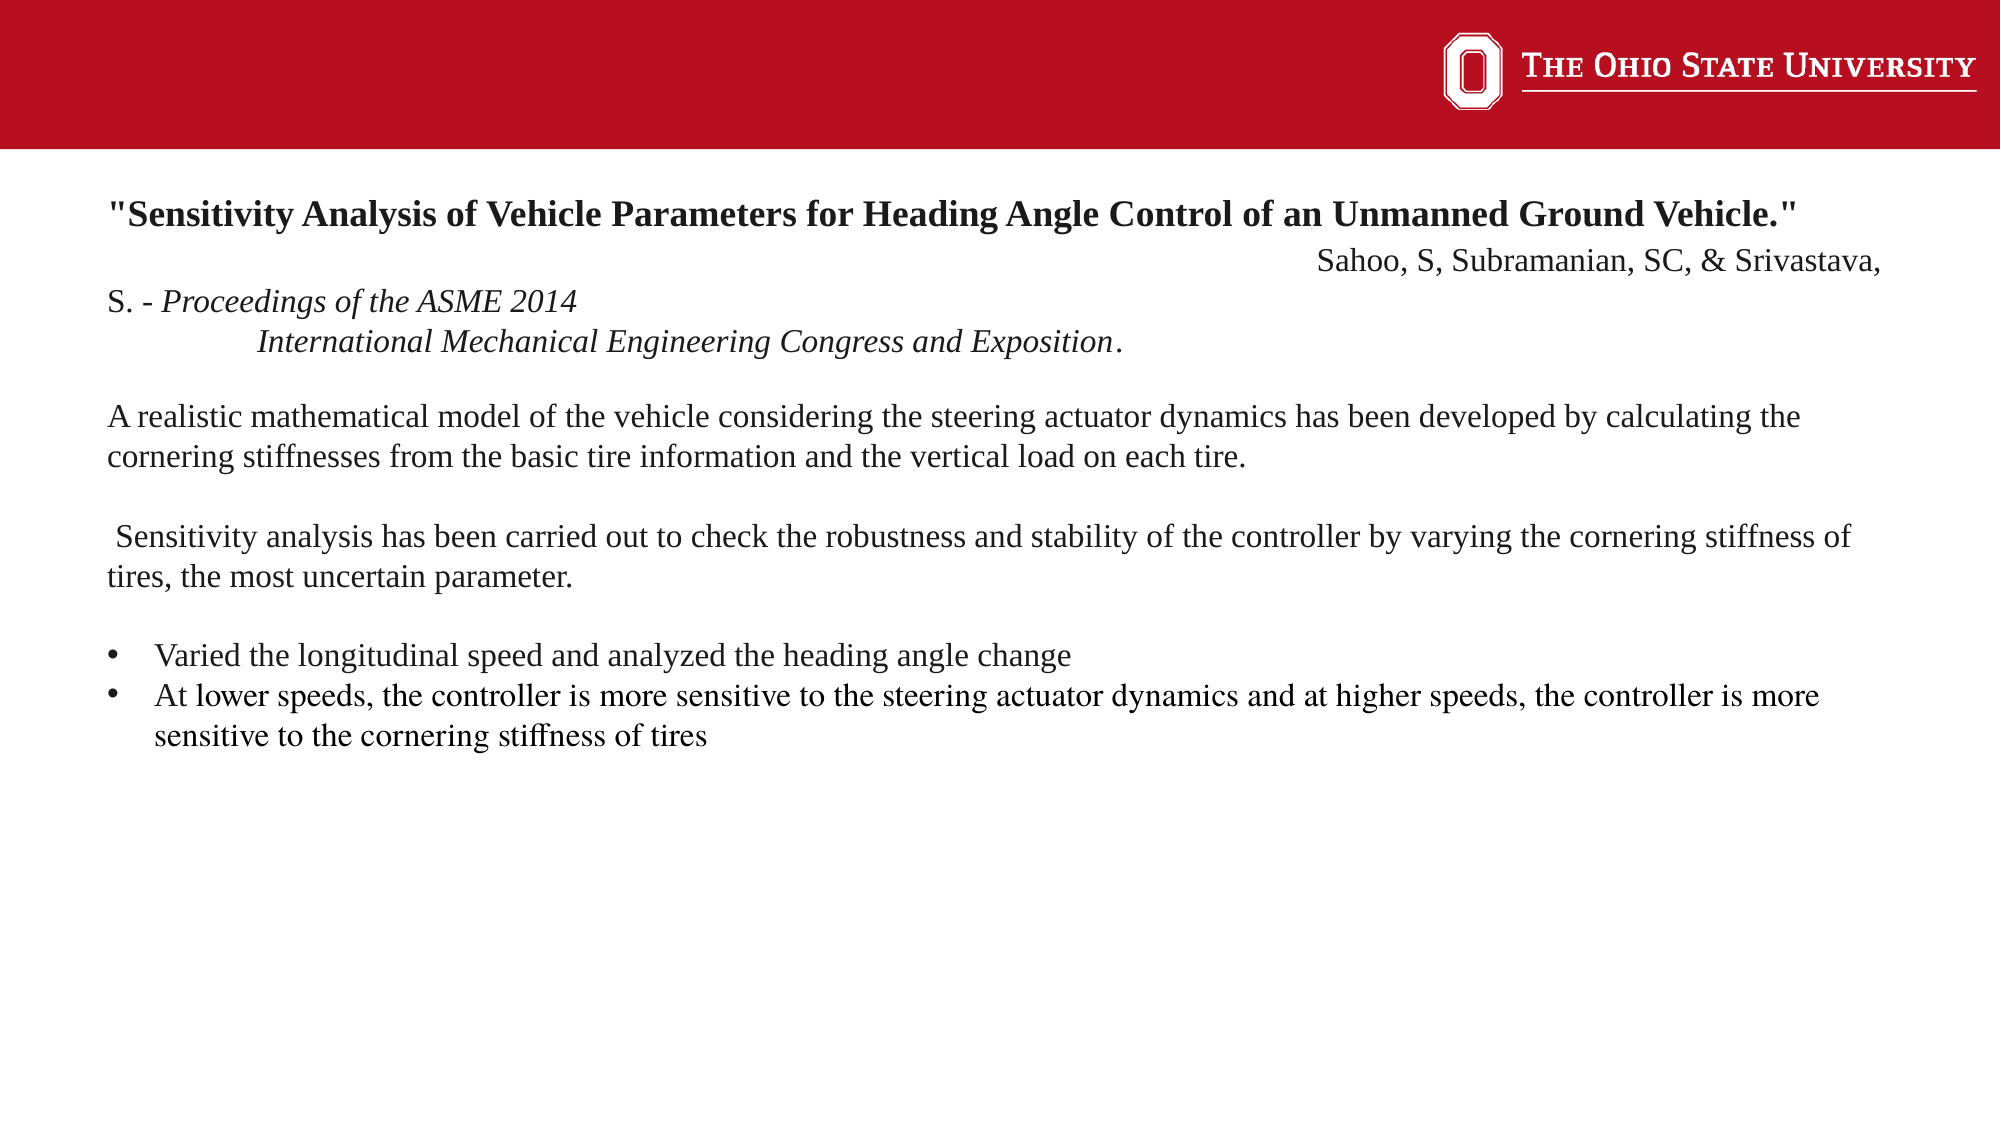

"Sensitivity Analysis of Vehicle Parameters for Heading Angle Control of an Unmanned Ground Vehicle."
								 Sahoo, S, Subramanian, SC, & Srivastava, S. - Proceedings of the ASME 2014 									International Mechanical Engineering Congress and Exposition.
A realistic mathematical model of the vehicle considering the steering actuator dynamics has been developed by calculating the cornering stiffnesses from the basic tire information and the vertical load on each tire.

 Sensitivity analysis has been carried out to check the robustness and stability of the controller by varying the cornering stiffness of tires, the most uncertain parameter.

Varied the longitudinal speed and analyzed the heading angle change
At lower speeds, the controller is more sensitive to the steering actuator dynamics and at higher speeds, the controller is more sensitive to the cornering stiffness of tires